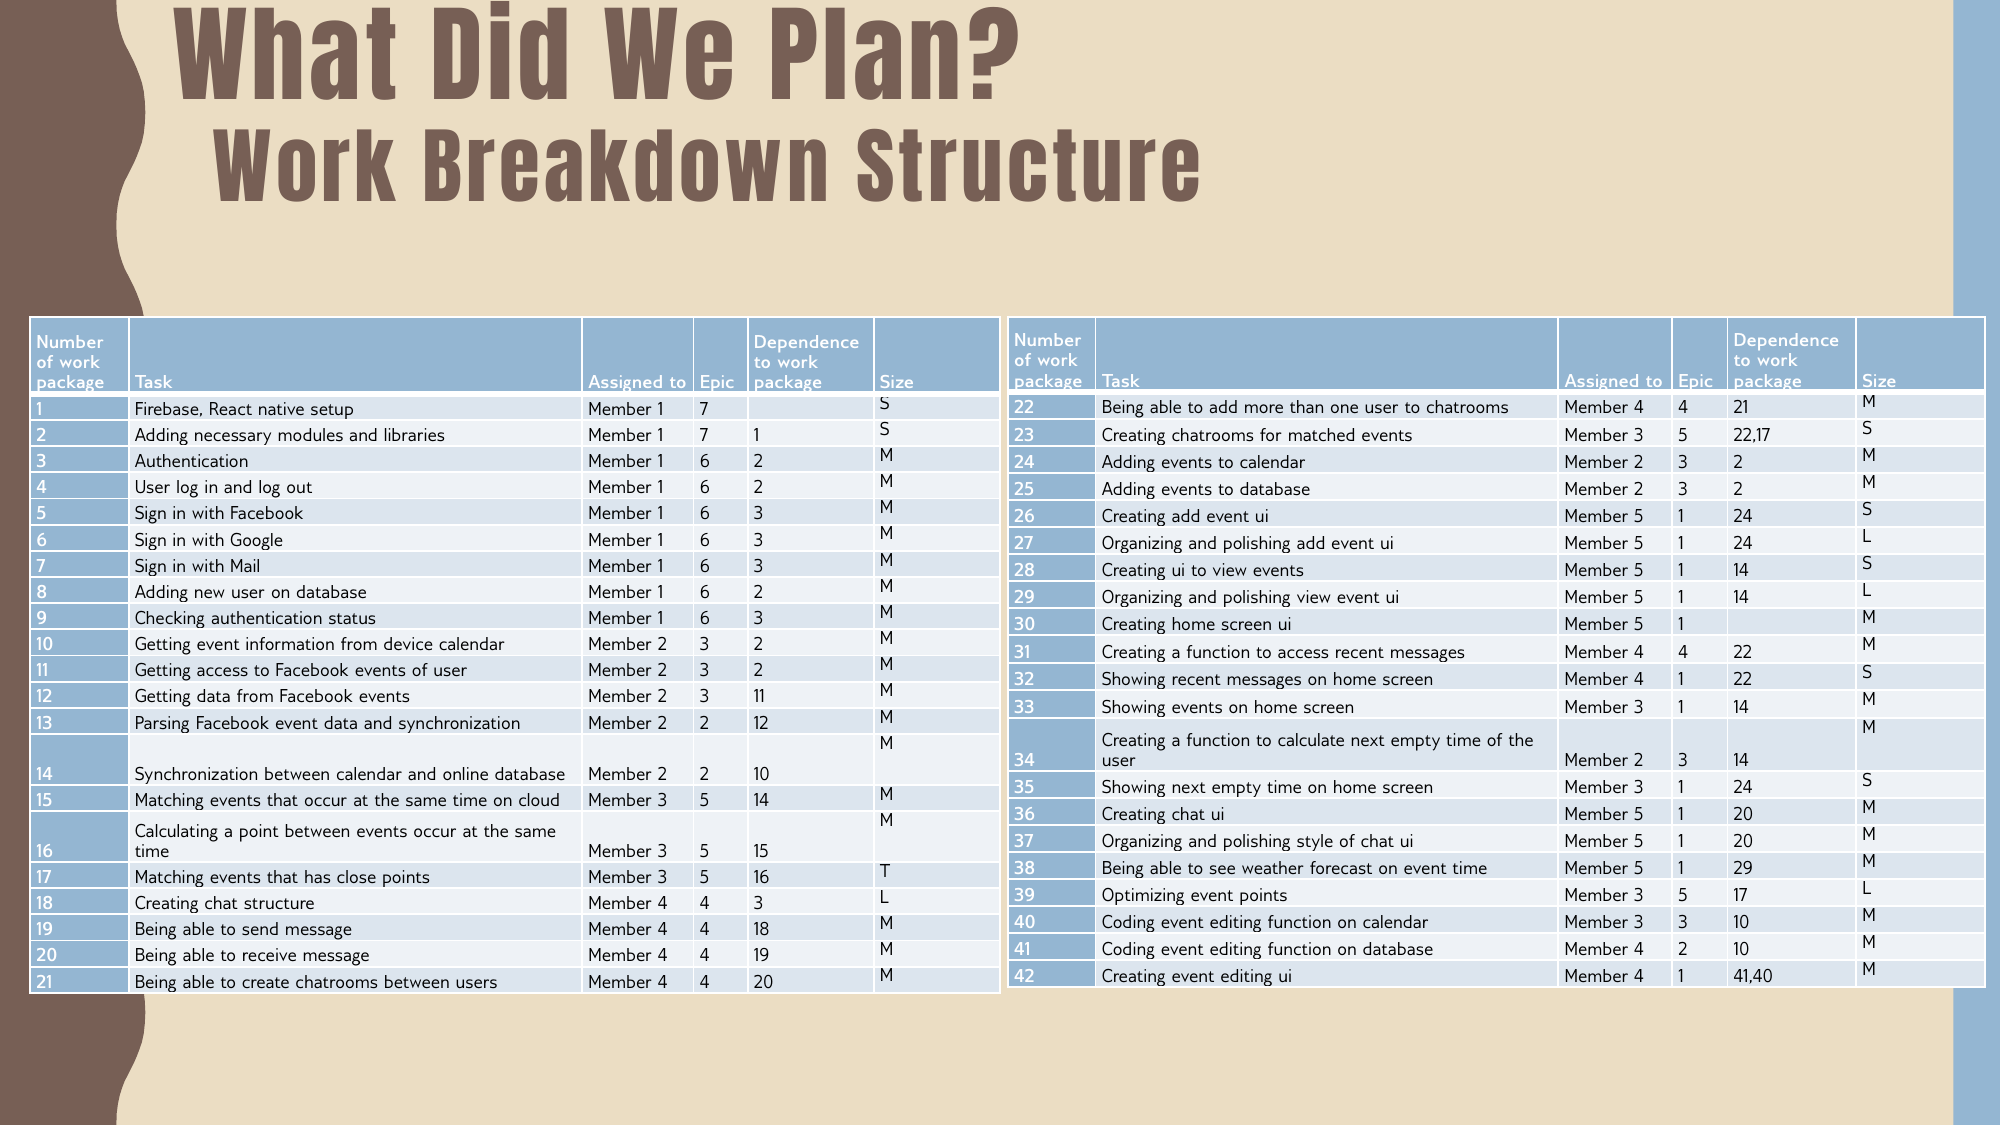

# What Did We Plan?
Work Breakdown Structure
| Number of work package | Task | Assigned to | Epic | Dependence to work package | Size |
| --- | --- | --- | --- | --- | --- |
| 1 | Firebase, React native setup | Member 1 | 7 |  | S |
| 2 | Adding necessary modules and libraries | Member 1 | 7 | 1 | S |
| 3 | Authentication | Member 1 | 6 | 2 | M |
| 4 | User log in and log out | Member 1 | 6 | 2 | M |
| 5 | Sign in with Facebook | Member 1 | 6 | 3 | M |
| 6 | Sign in with Google | Member 1 | 6 | 3 | M |
| 7 | Sign in with Mail | Member 1 | 6 | 3 | M |
| 8 | Adding new user on database | Member 1 | 6 | 2 | M |
| 9 | Checking authentication status | Member 1 | 6 | 3 | M |
| 10 | Getting event information from device calendar | Member 2 | 3 | 2 | M |
| 11 | Getting access to Facebook events of user | Member 2 | 3 | 2 | M |
| 12 | Getting data from Facebook events | Member 2 | 3 | 11 | M |
| 13 | Parsing Facebook event data and synchronization | Member 2 | 2 | 12 | M |
| 14 | Synchronization between calendar and online database | Member 2 | 2 | 10 | M |
| 15 | Matching events that occur at the same time on cloud | Member 3 | 5 | 14 | M |
| 16 | Calculating a point between events occur at the same time | Member 3 | 5 | 15 | M |
| 17 | Matching events that has close points | Member 3 | 5 | 16 | T |
| 18 | Creating chat structure | Member 4 | 4 | 3 | L |
| 19 | Being able to send message | Member 4 | 4 | 18 | M |
| 20 | Being able to receive message | Member 4 | 4 | 19 | M |
| 21 | Being able to create chatrooms between users | Member 4 | 4 | 20 | M |
| Number of work package | Task | Assigned to | Epic | Dependence to work package | Size |
| --- | --- | --- | --- | --- | --- |
| 22 | Being able to add more than one user to chatrooms | Member 4 | 4 | 21 | M |
| 23 | Creating chatrooms for matched events | Member 3 | 5 | 22,17 | S |
| 24 | Adding events to calendar | Member 2 | 3 | 2 | M |
| 25 | Adding events to database | Member 2 | 3 | 2 | M |
| 26 | Creating add event ui | Member 5 | 1 | 24 | S |
| 27 | Organizing and polishing add event ui | Member 5 | 1 | 24 | L |
| 28 | Creating ui to view events | Member 5 | 1 | 14 | S |
| 29 | Organizing and polishing view event ui | Member 5 | 1 | 14 | L |
| 30 | Creating home screen ui | Member 5 | 1 |  | M |
| 31 | Creating a function to access recent messages | Member 4 | 4 | 22 | M |
| 32 | Showing recent messages on home screen | Member 4 | 1 | 22 | S |
| 33 | Showing events on home screen | Member 3 | 1 | 14 | M |
| 34 | Creating a function to calculate next empty time of the user | Member 2 | 3 | 14 | M |
| 35 | Showing next empty time on home screen | Member 3 | 1 | 24 | S |
| 36 | Creating chat ui | Member 5 | 1 | 20 | M |
| 37 | Organizing and polishing style of chat ui | Member 5 | 1 | 20 | M |
| 38 | Being able to see weather forecast on event time | Member 5 | 1 | 29 | M |
| 39 | Optimizing event points | Member 3 | 5 | 17 | L |
| 40 | Coding event editing function on calendar | Member 3 | 3 | 10 | M |
| 41 | Coding event editing function on database | Member 4 | 2 | 10 | M |
| 42 | Creating event editing ui | Member 4 | 1 | 41,40 | M |